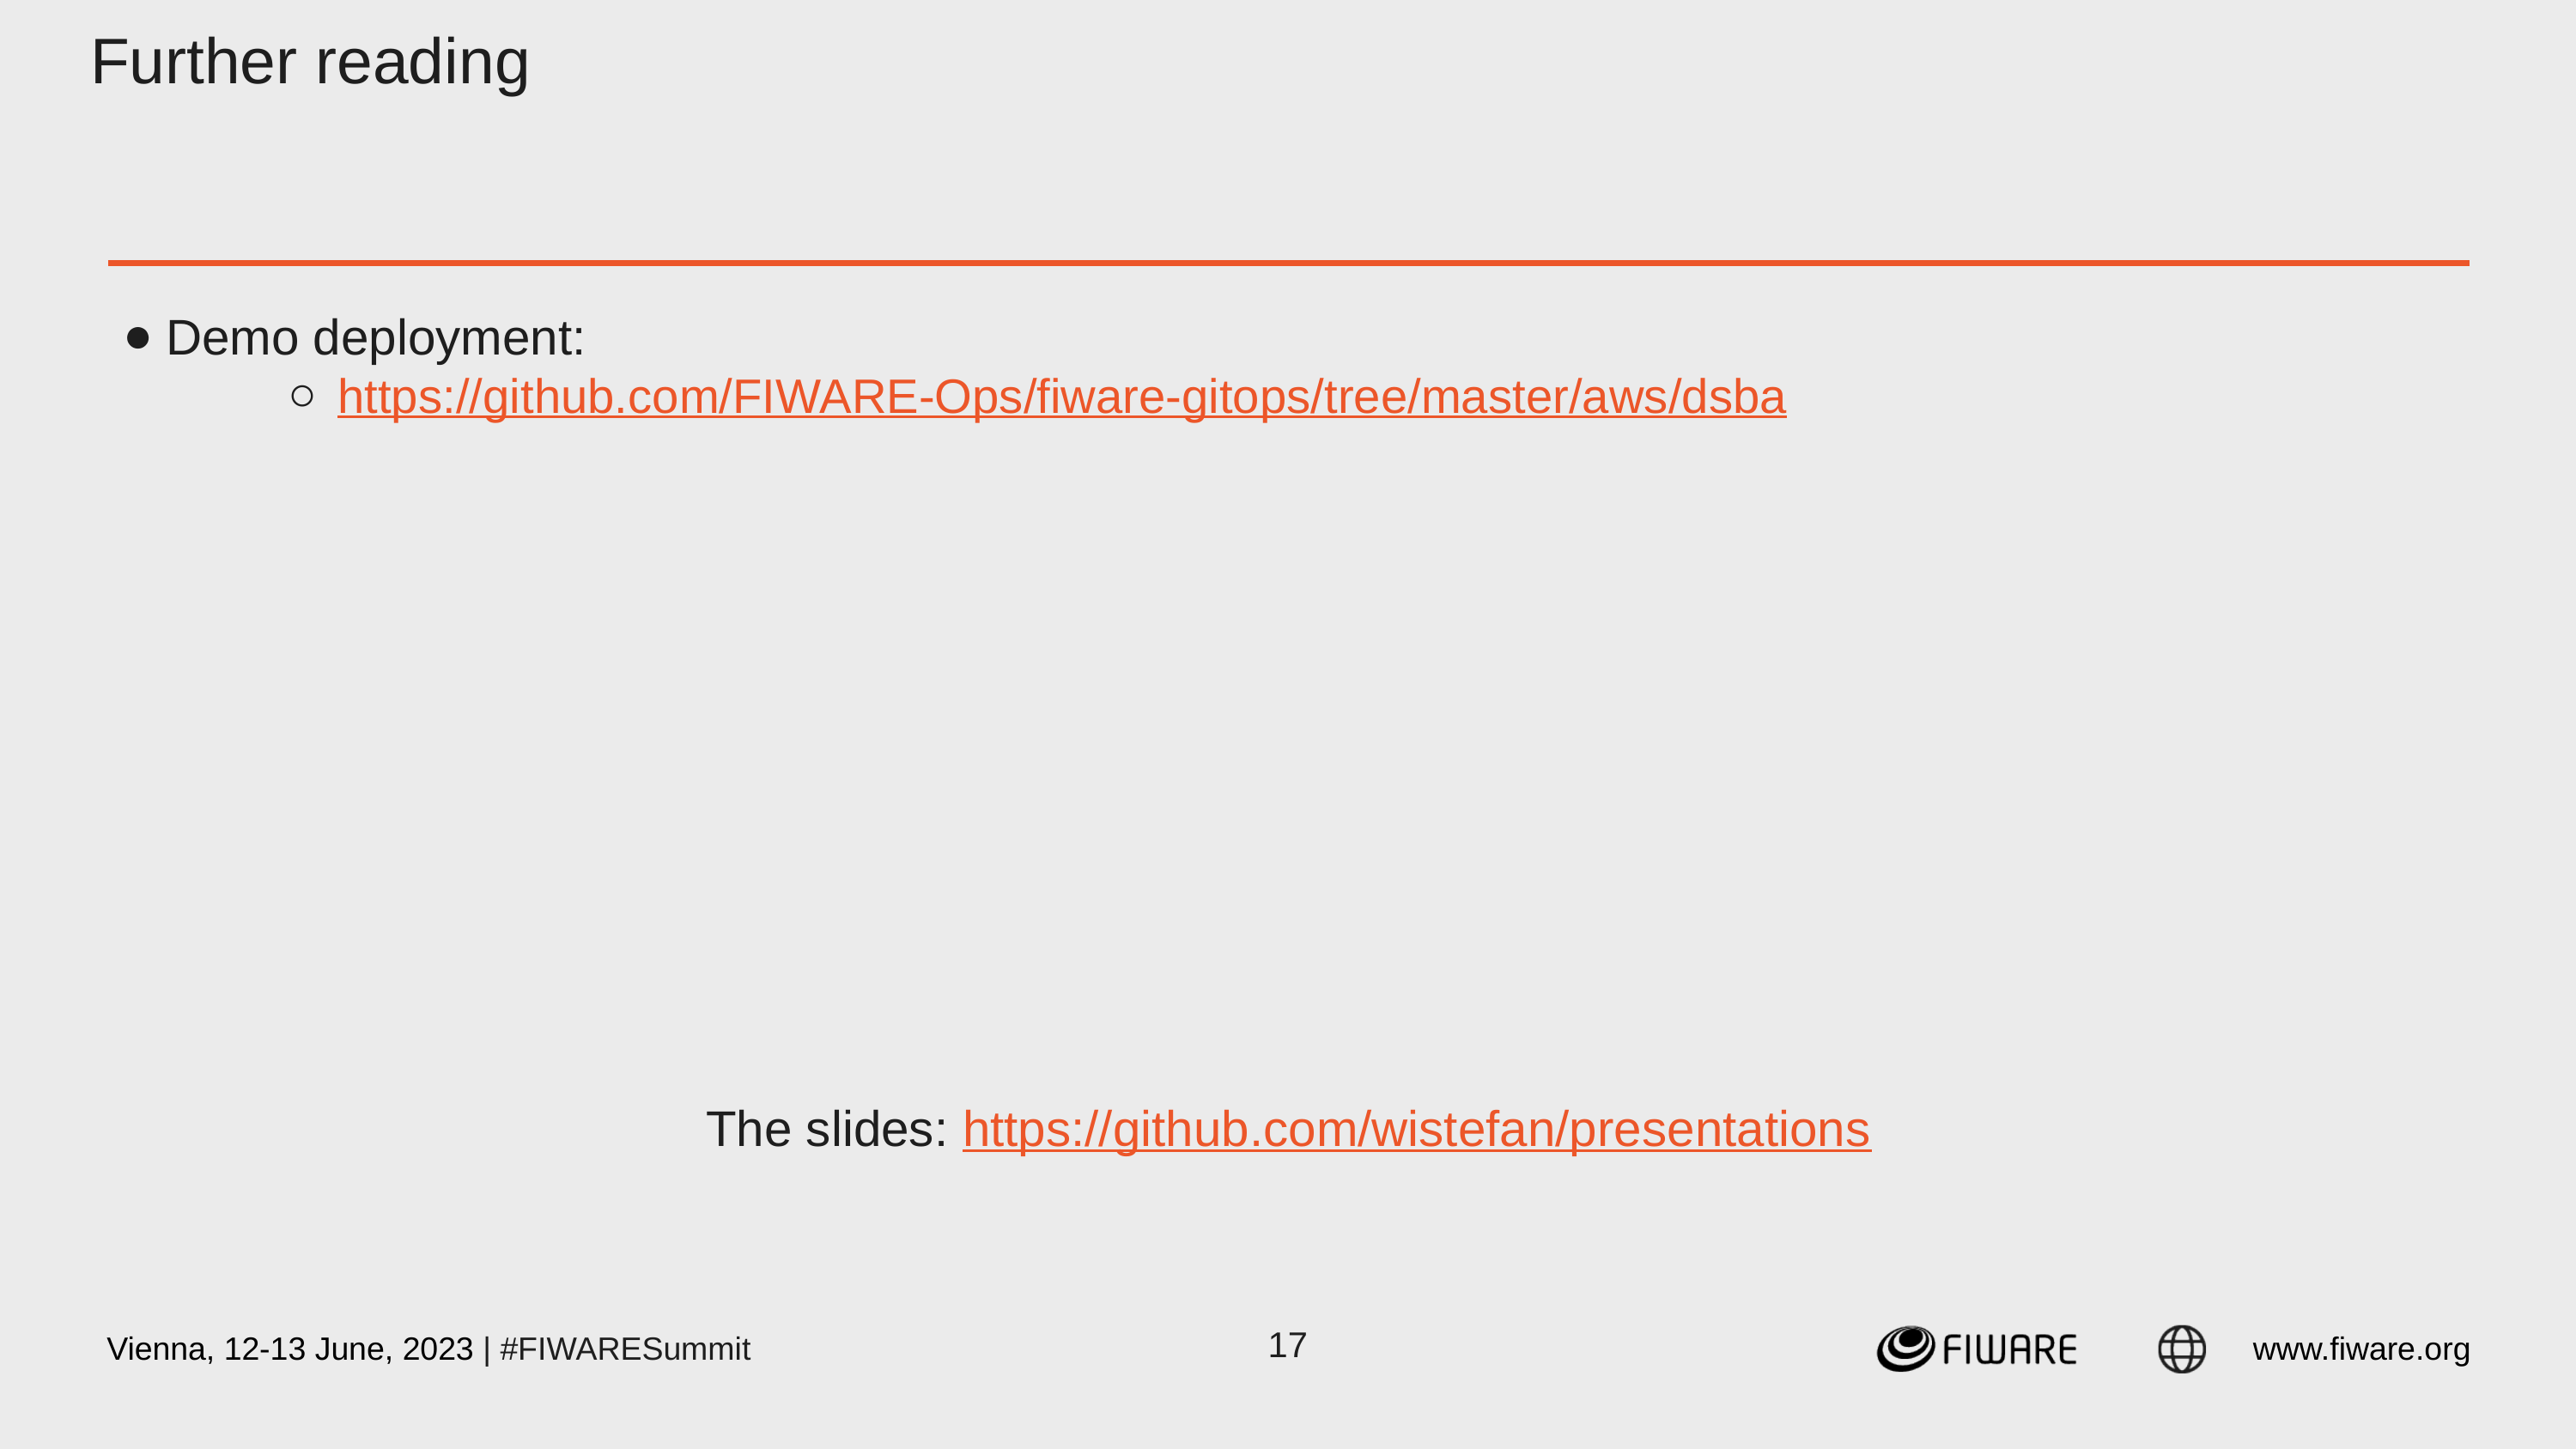

# Further reading
Demo deployment:
https://github.com/FIWARE-Ops/fiware-gitops/tree/master/aws/dsba

The slides: https://github.com/wistefan/presentations

17